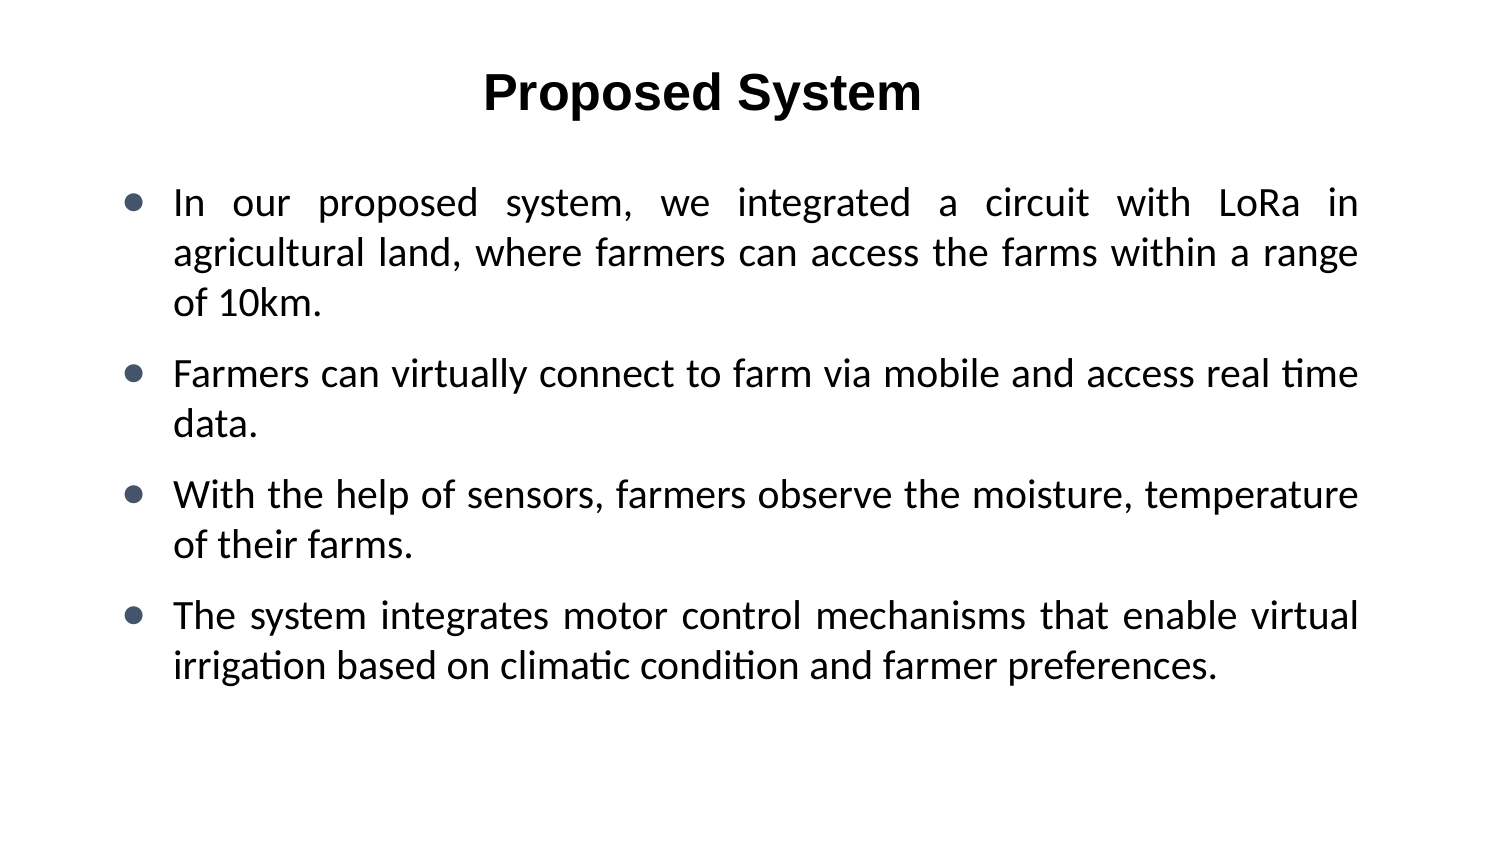

# Proposed System
In our proposed system, we integrated a circuit with LoRa in agricultural land, where farmers can access the farms within a range of 10km.
Farmers can virtually connect to farm via mobile and access real time data.
With the help of sensors, farmers observe the moisture, temperature of their farms.
The system integrates motor control mechanisms that enable virtual irrigation based on climatic condition and farmer preferences.